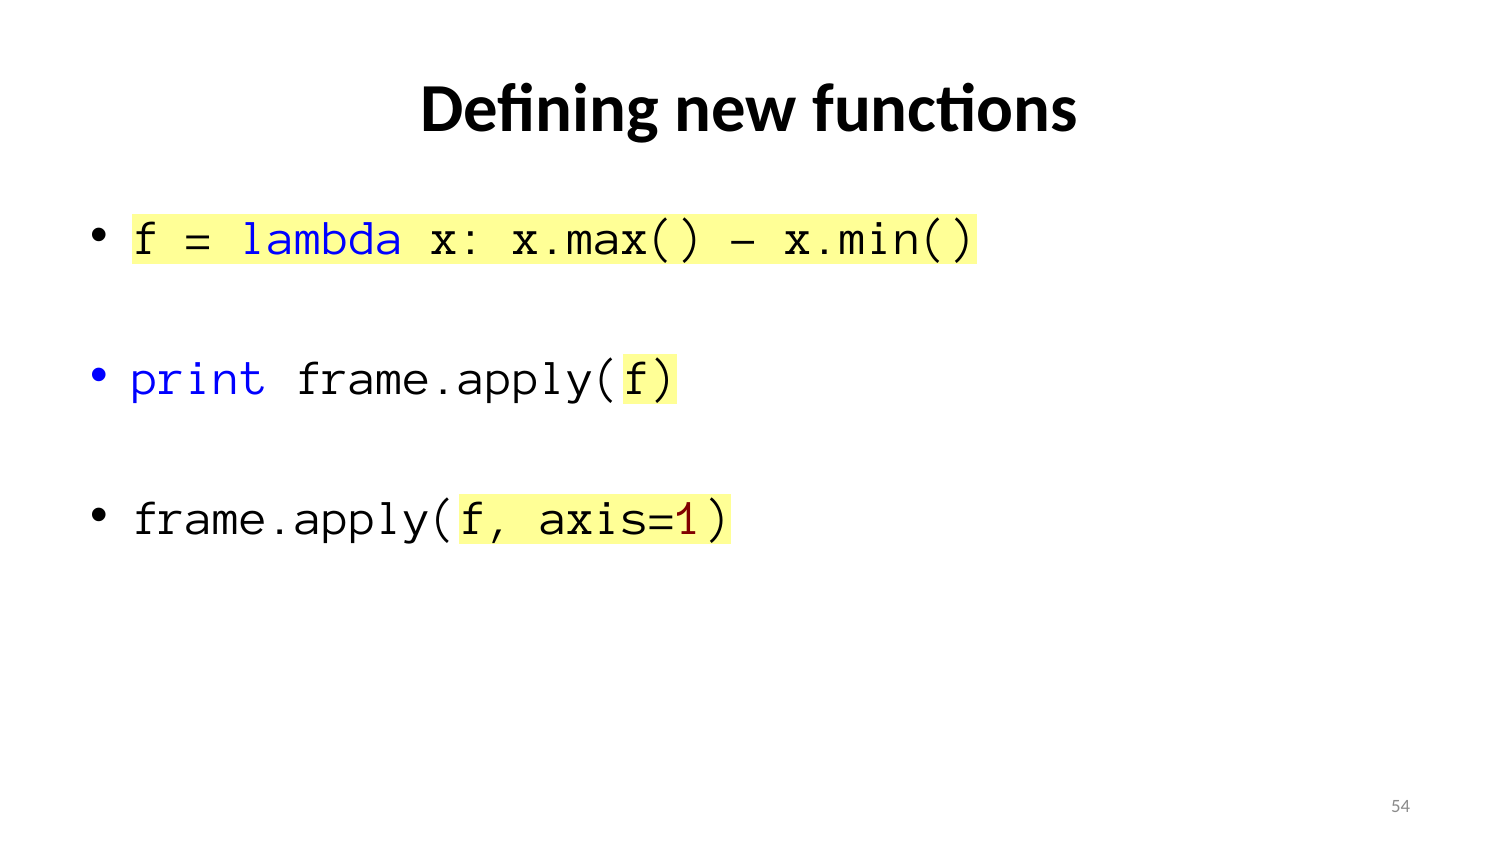

# Defining new functions
f = lambda x: x.max() - x.min()

print frame.apply(f)

frame.apply(f, axis=1)

54